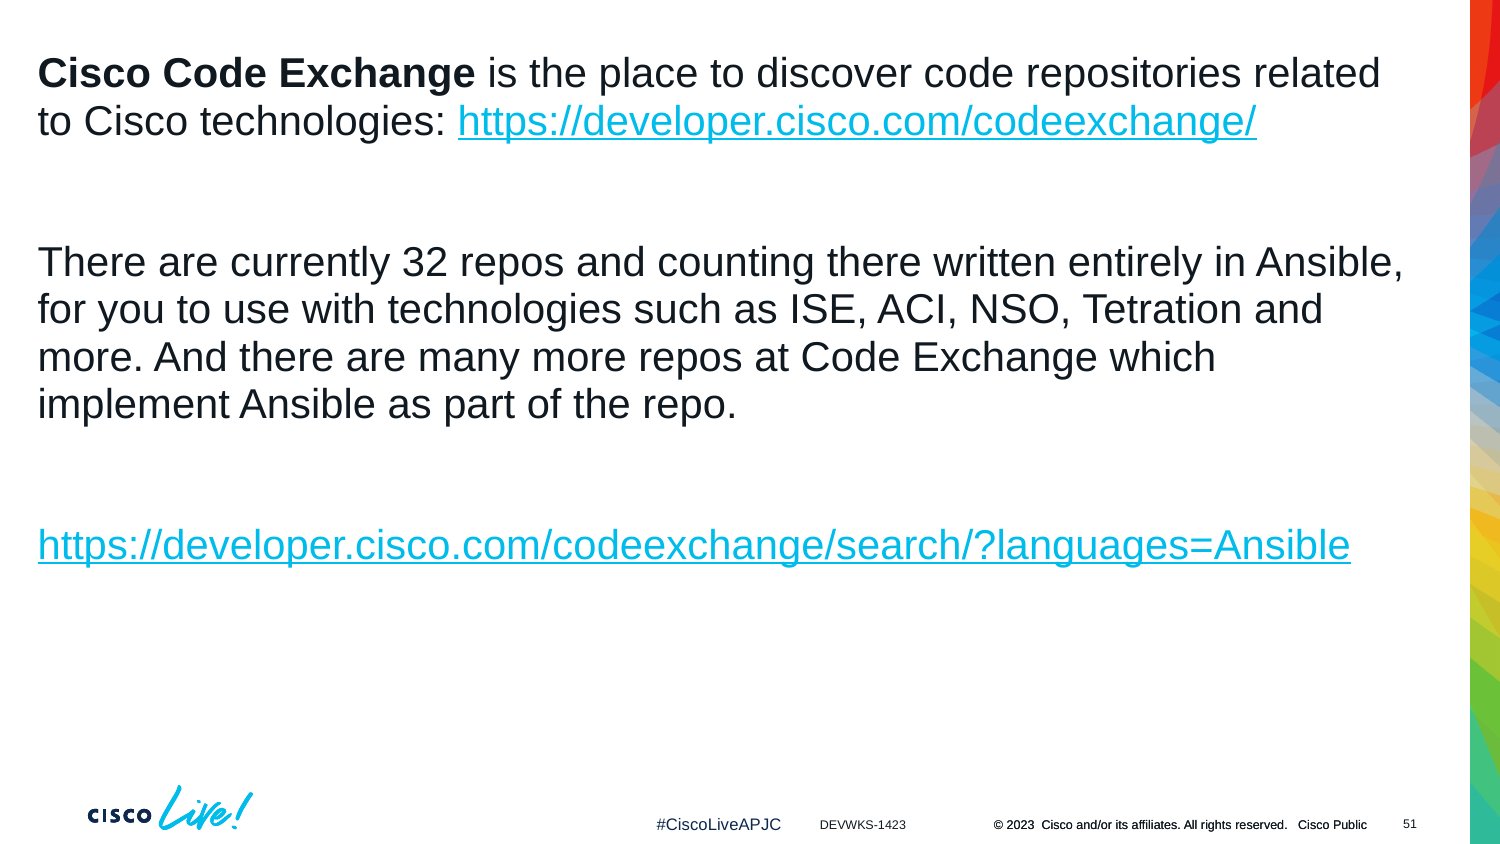

Cisco Code Exchange is the place to discover code repositories related to Cisco technologies: https://developer.cisco.com/codeexchange/

There are currently 32 repos and counting there written entirely in Ansible, for you to use with technologies such as ISE, ACI, NSO, Tetration and more. And there are many more repos at Code Exchange which implement Ansible as part of the repo.

https://developer.cisco.com/codeexchange/search/?languages=Ansible

51
DEVWKS-1423